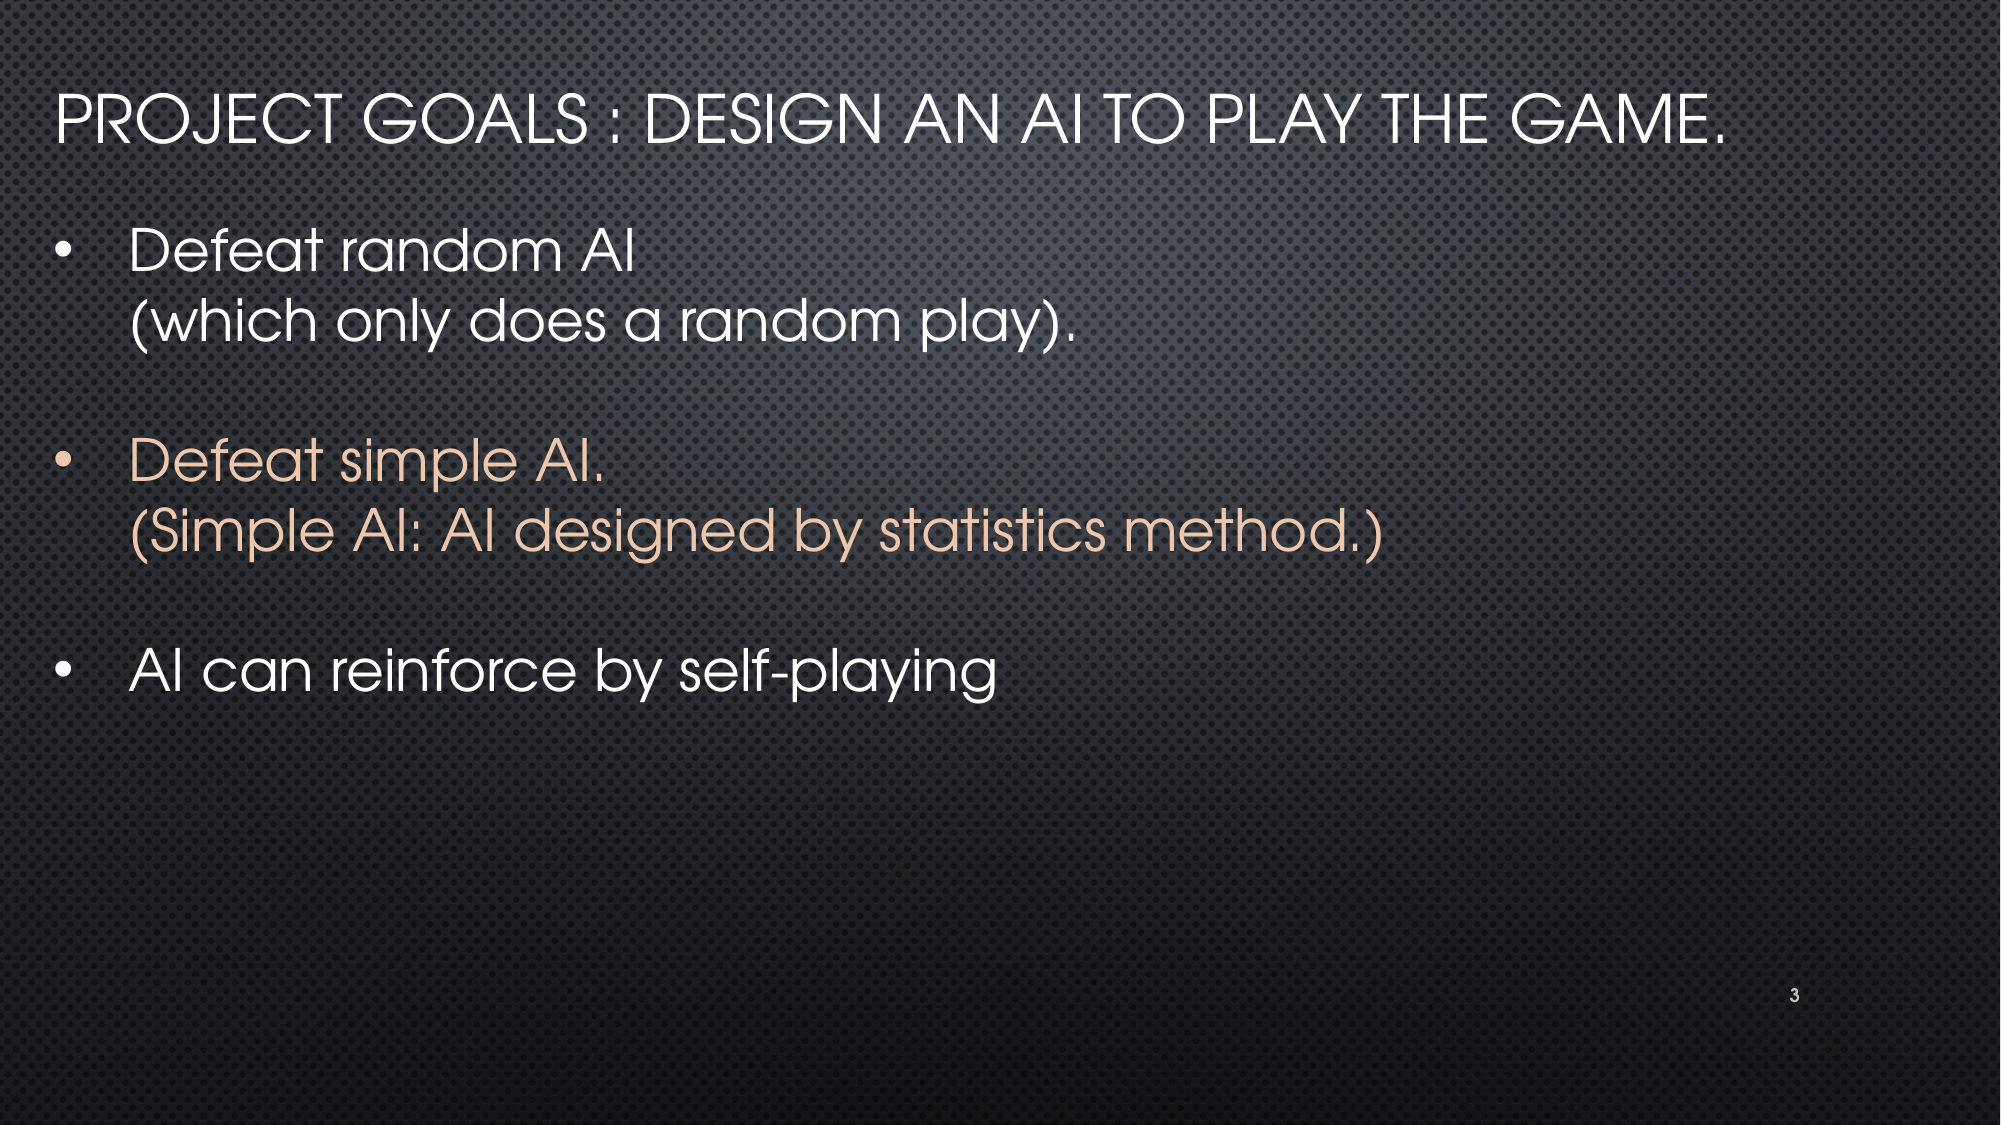

# Project Goals : Design an AI to play the game.
Defeat random AI
(which only does a random play).

Defeat simple AI.
(Simple AI: AI designed by statistics method.)

AI can reinforce by self-playing
3